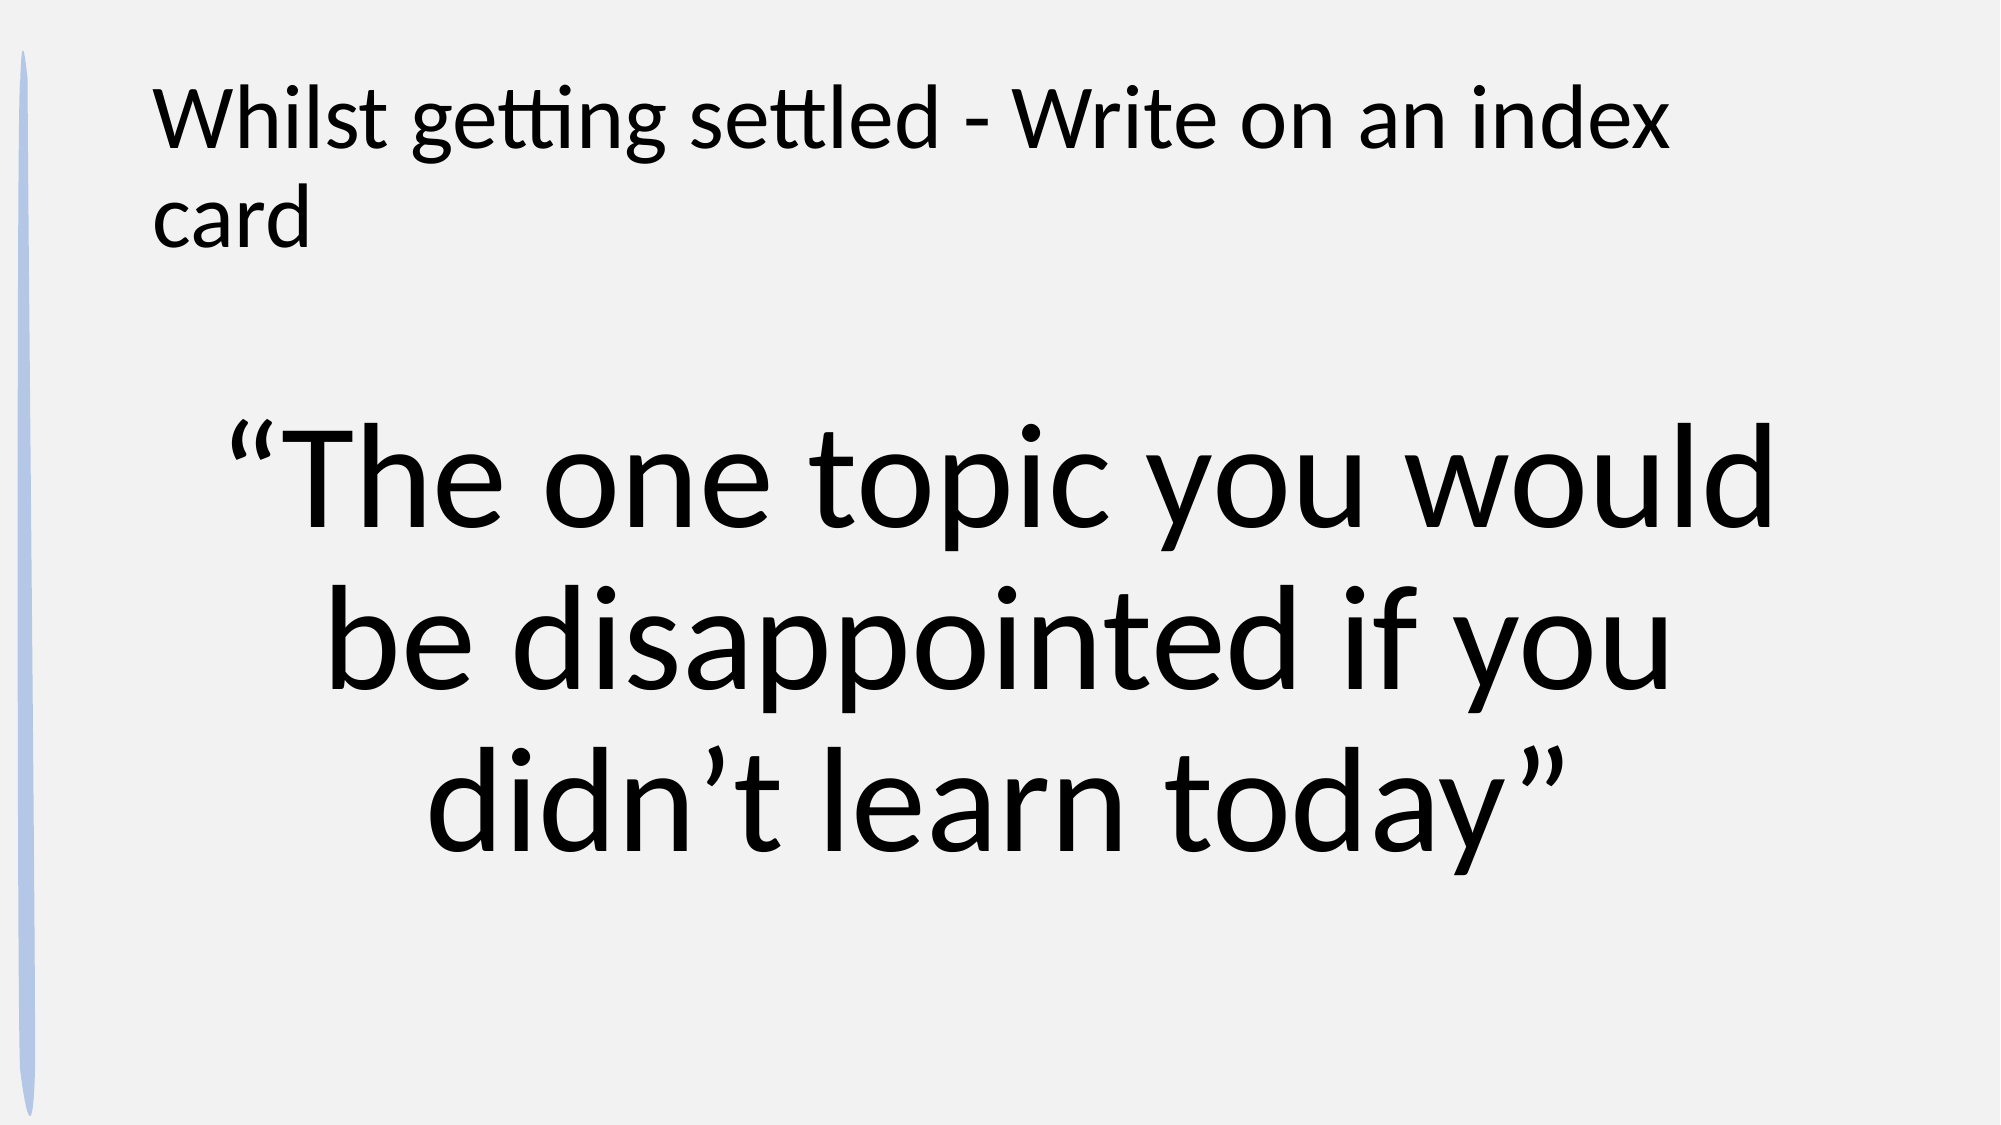

# Whilst getting settled - Write on an index card

“The one topic you would be disappointed if you didn’t learn today”